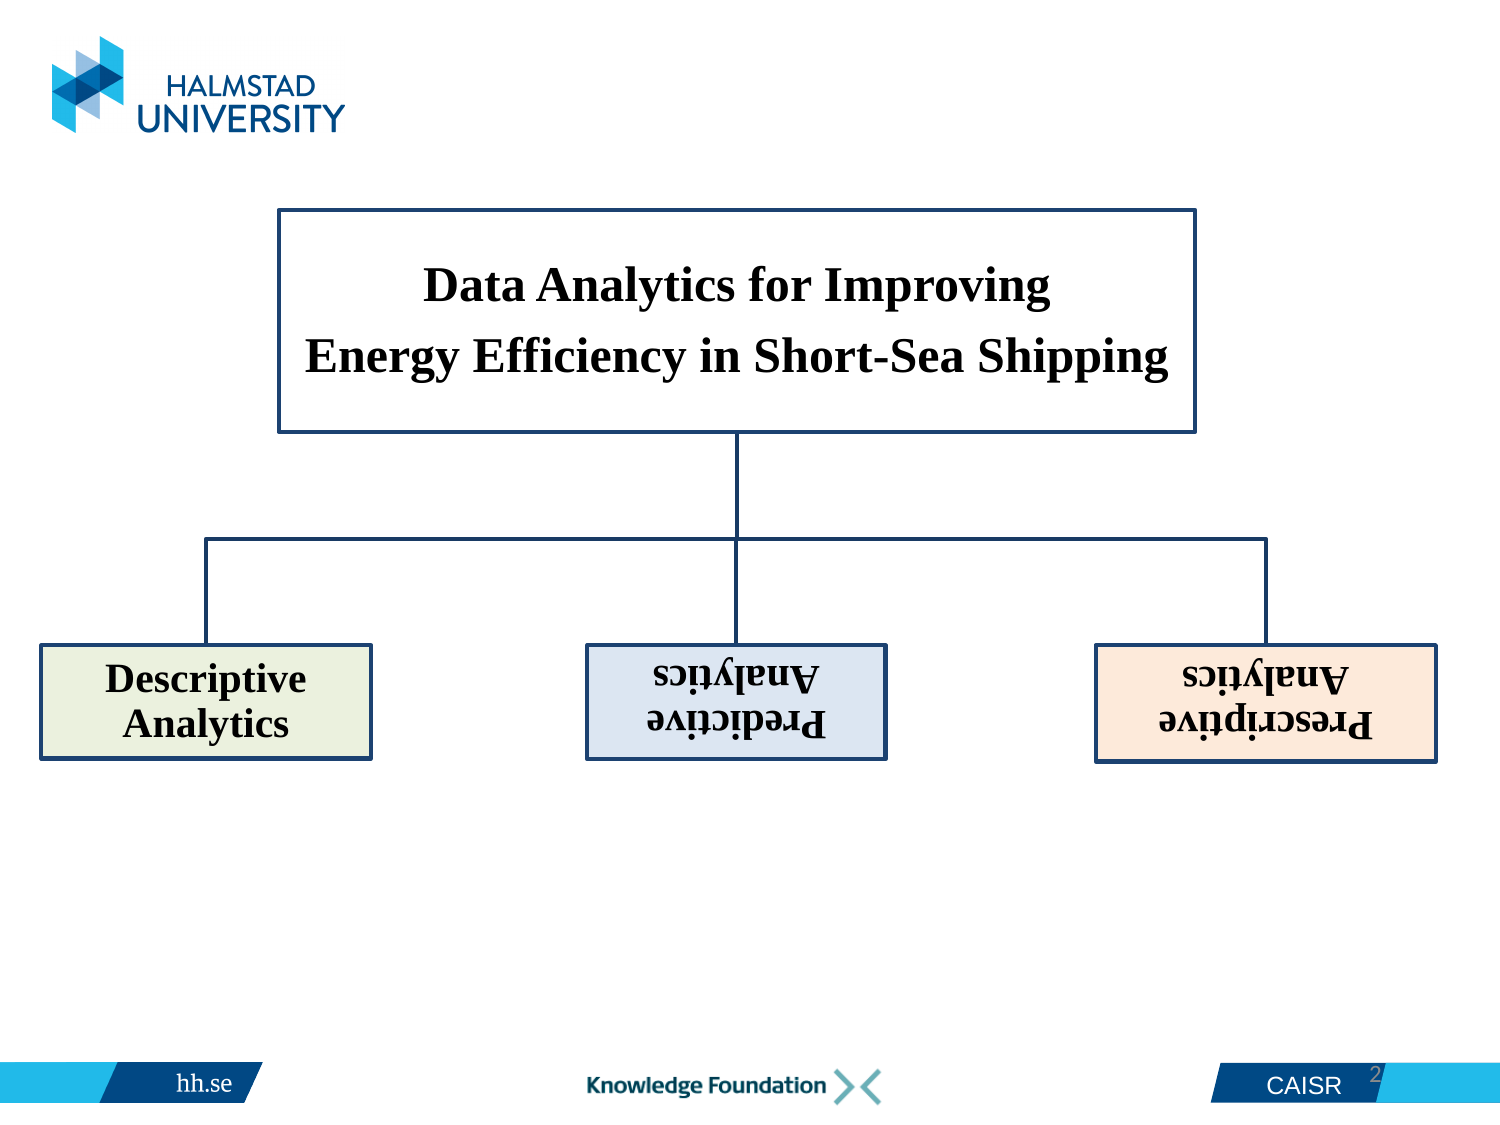

Data Analytics for Improving
Energy Efficiency in Short-Sea Shipping
Descriptive Analytics
Predictive Analytics
Prescriptive Analytics
2